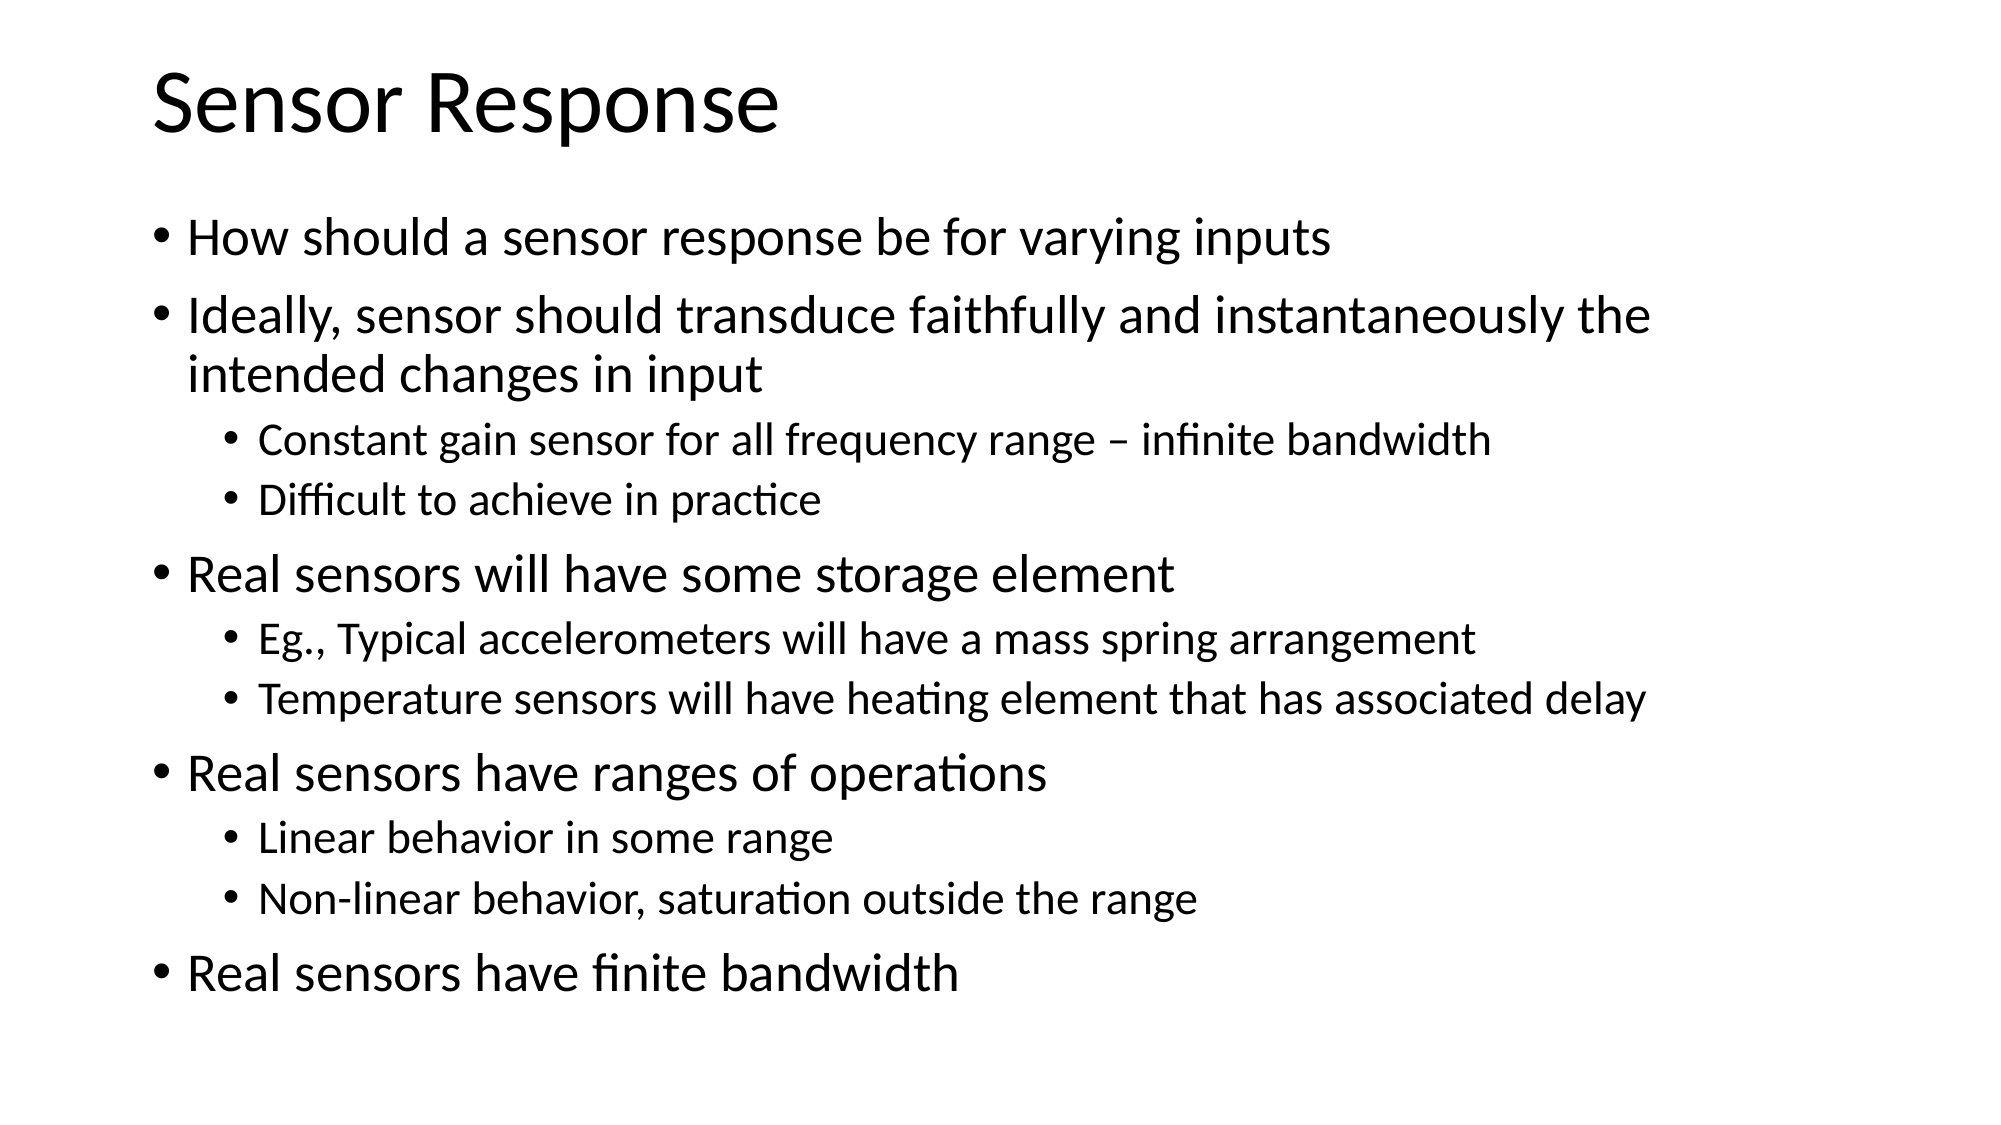

# Sensor Response
How should a sensor response be for varying inputs
Ideally, sensor should transduce faithfully and instantaneously the intended changes in input
Constant gain sensor for all frequency range – infinite bandwidth
Difficult to achieve in practice
Real sensors will have some storage element
Eg., Typical accelerometers will have a mass spring arrangement
Temperature sensors will have heating element that has associated delay
Real sensors have ranges of operations
Linear behavior in some range
Non-linear behavior, saturation outside the range
Real sensors have finite bandwidth